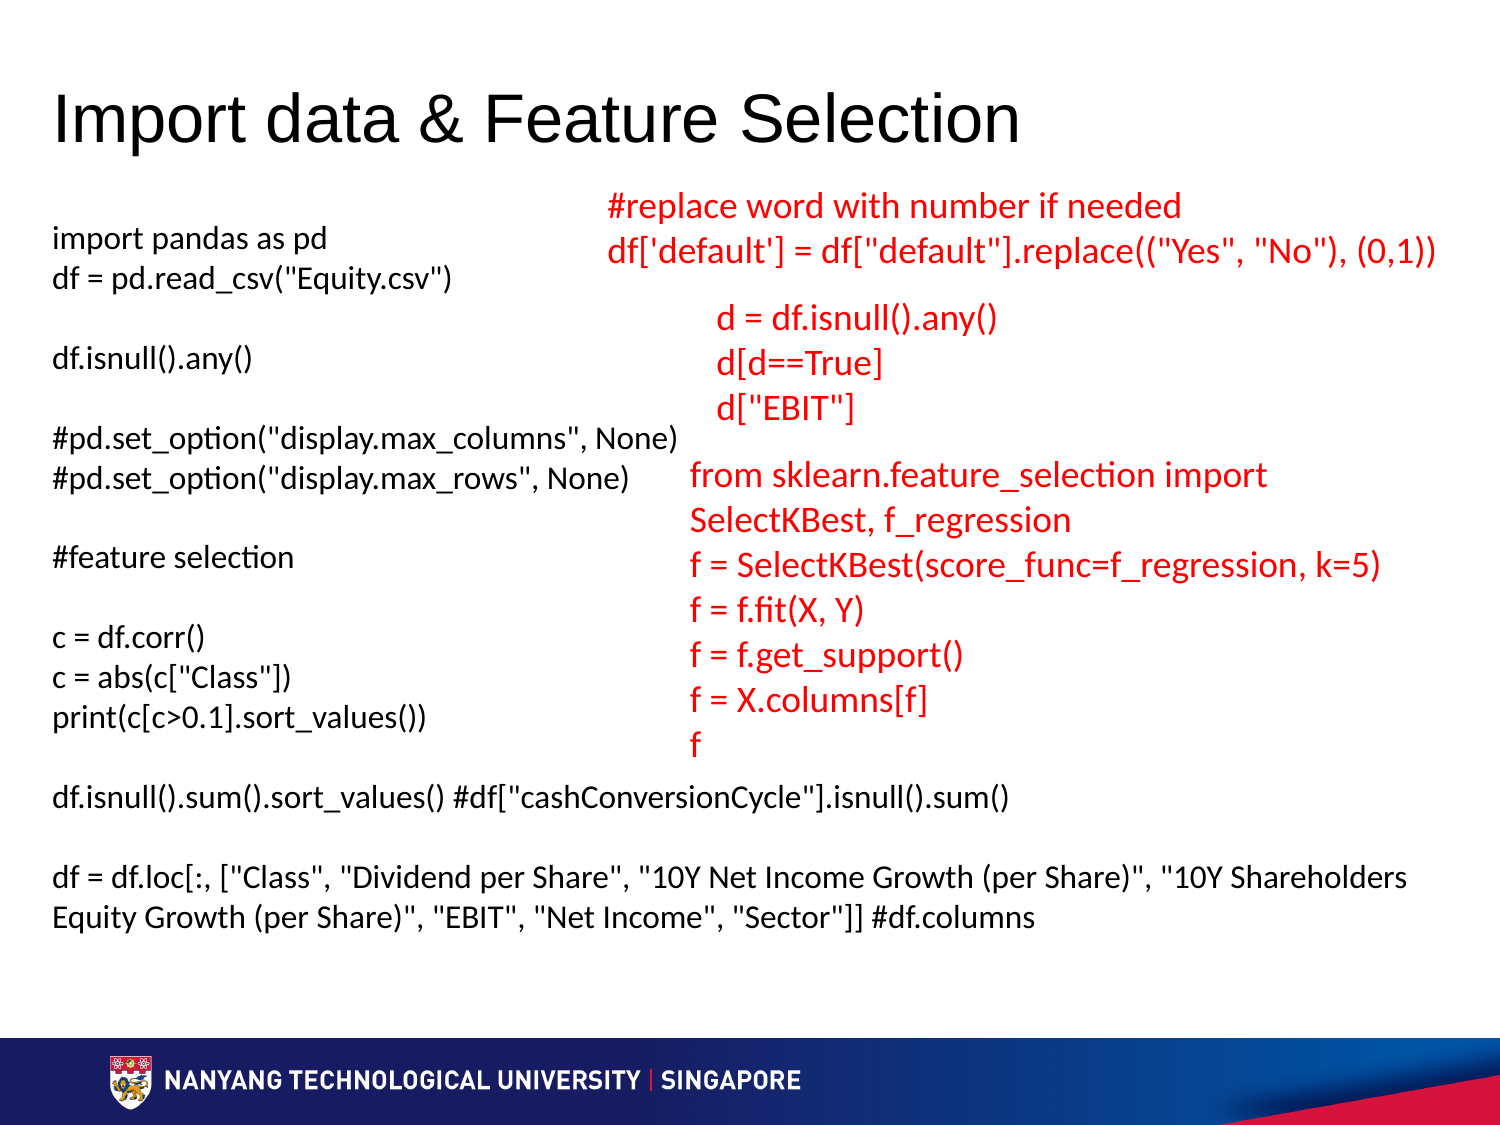

# Import data & Feature Selection
#replace word with number if needed
df['default'] = df["default"].replace(("Yes", "No"), (0,1))
import pandas as pd
df = pd.read_csv("Equity.csv")

df.isnull().any()

#pd.set_option("display.max_columns", None)
#pd.set_option("display.max_rows", None)

#feature selection

c = df.corr()
c = abs(c["Class"])
print(c[c>0.1].sort_values())

df.isnull().sum().sort_values() #df["cashConversionCycle"].isnull().sum()

df = df.loc[:, ["Class", "Dividend per Share", "10Y Net Income Growth (per Share)", "10Y Shareholders Equity Growth (per Share)", "EBIT", "Net Income", "Sector"]] #df.columns

d = df.isnull().any()
d[d==True]
d["EBIT"]
from sklearn.feature_selection import SelectKBest, f_regression
f = SelectKBest(score_func=f_regression, k=5)
f = f.fit(X, Y)
f = f.get_support()
f = X.columns[f]
f